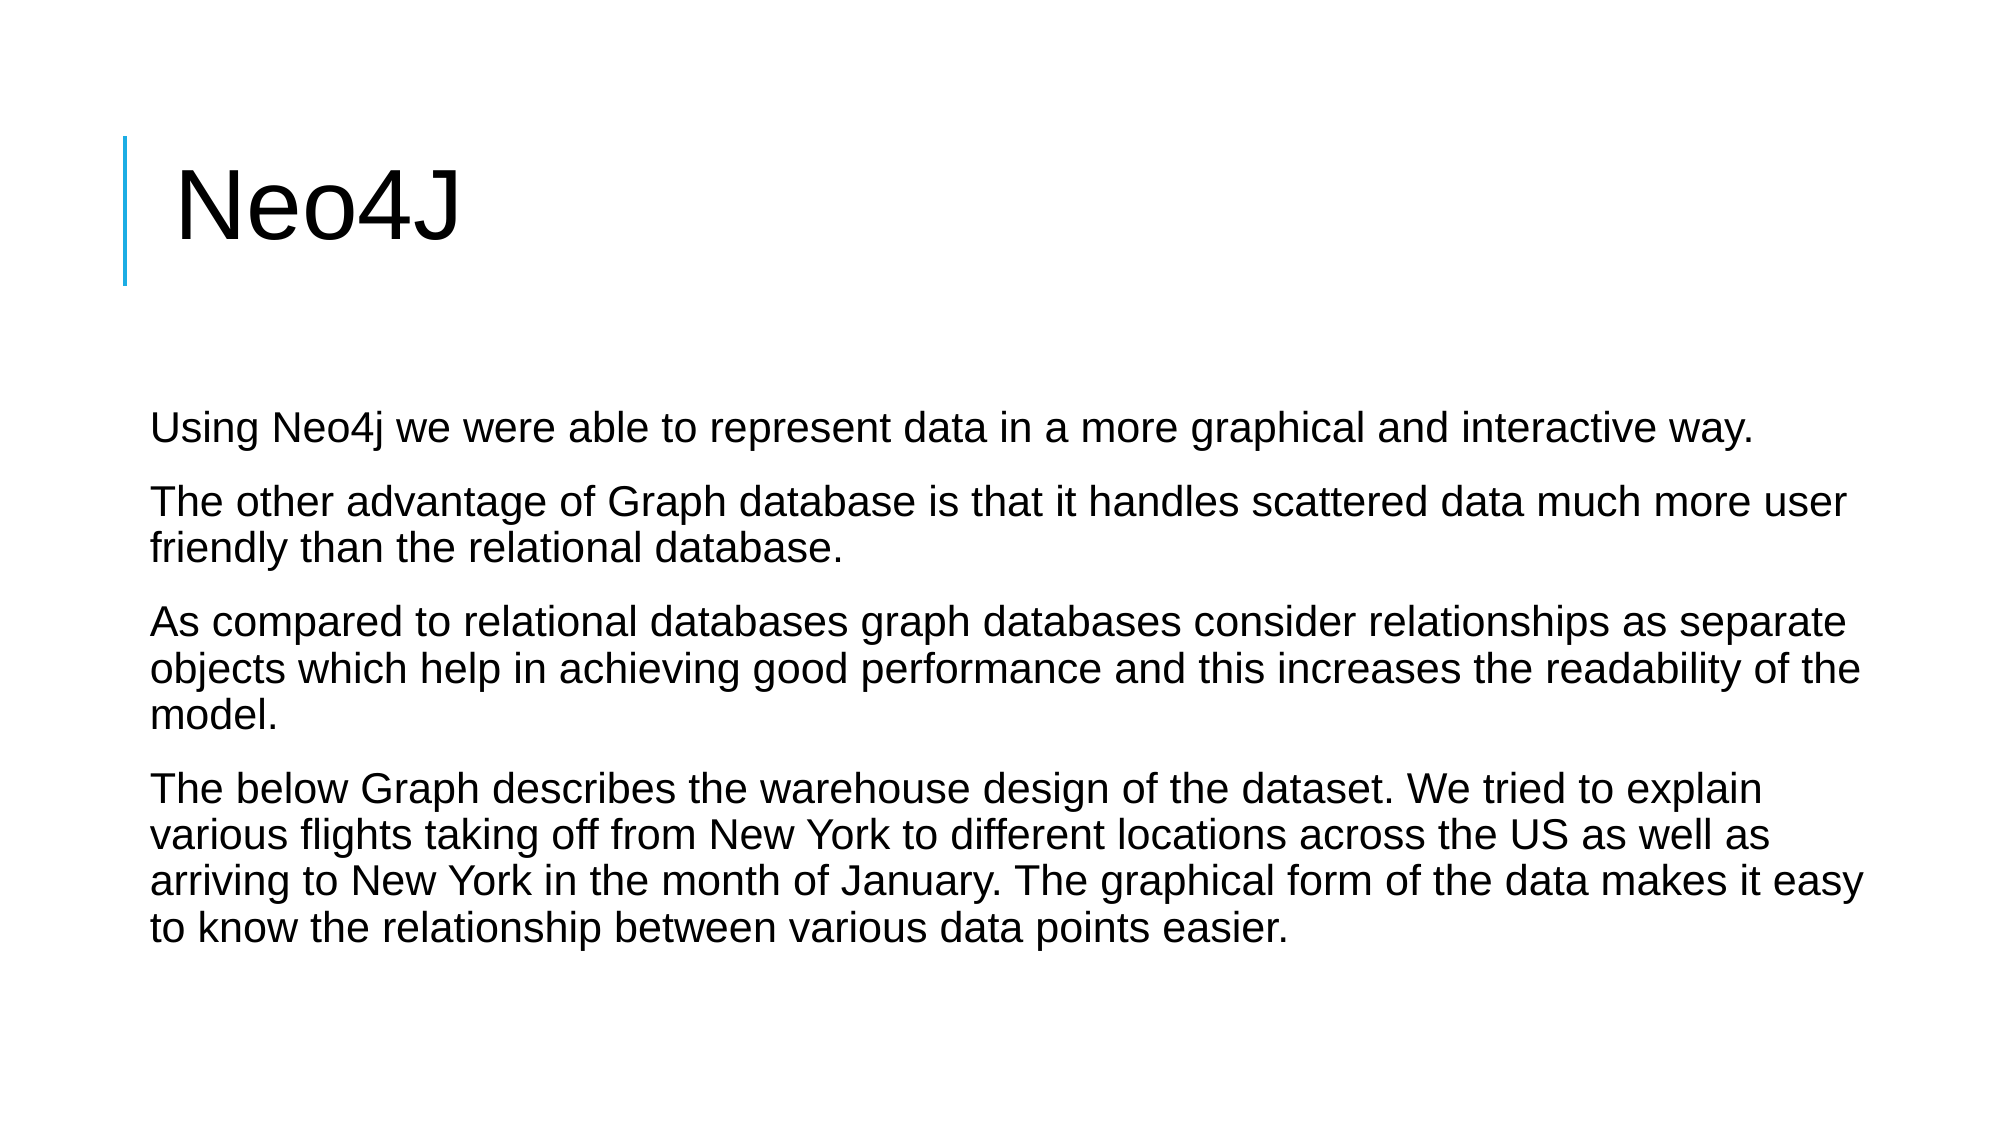

Neo4J
Using Neo4j we were able to represent data in a more graphical and interactive way.
The other advantage of Graph database is that it handles scattered data much more user friendly than the relational database.
As compared to relational databases graph databases consider relationships as separate objects which help in achieving good performance and this increases the readability of the model.
The below Graph describes the warehouse design of the dataset. We tried to explain various flights taking off from New York to different locations across the US as well as arriving to New York in the month of January. The graphical form of the data makes it easy to know the relationship between various data points easier.